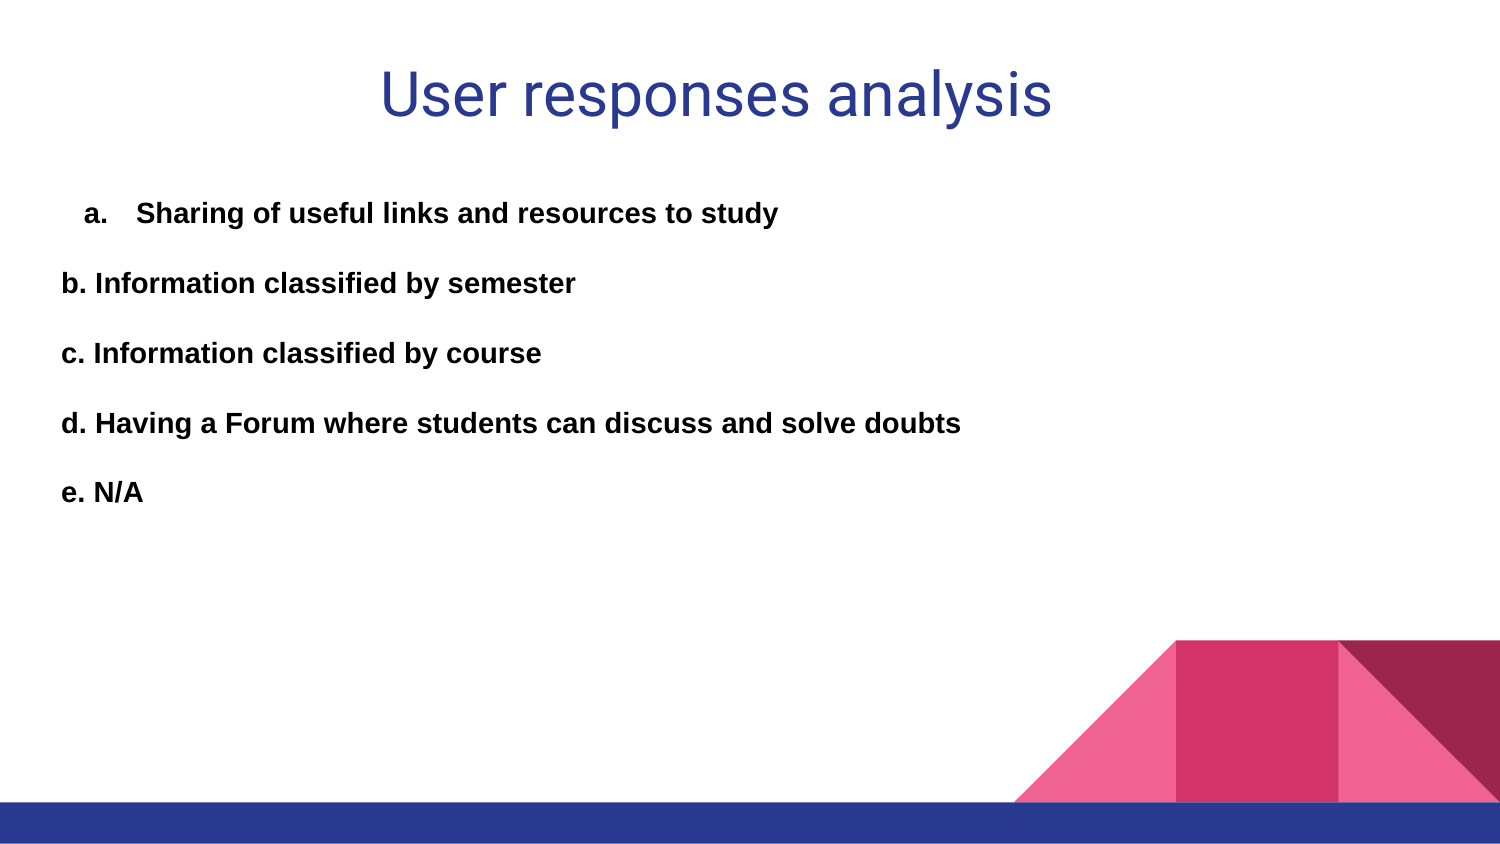

User responses analysis
Sharing of useful links and resources to study

b. Information classified by semester

c. Information classified by course

d. Having a Forum where students can discuss and solve doubts

e. N/A